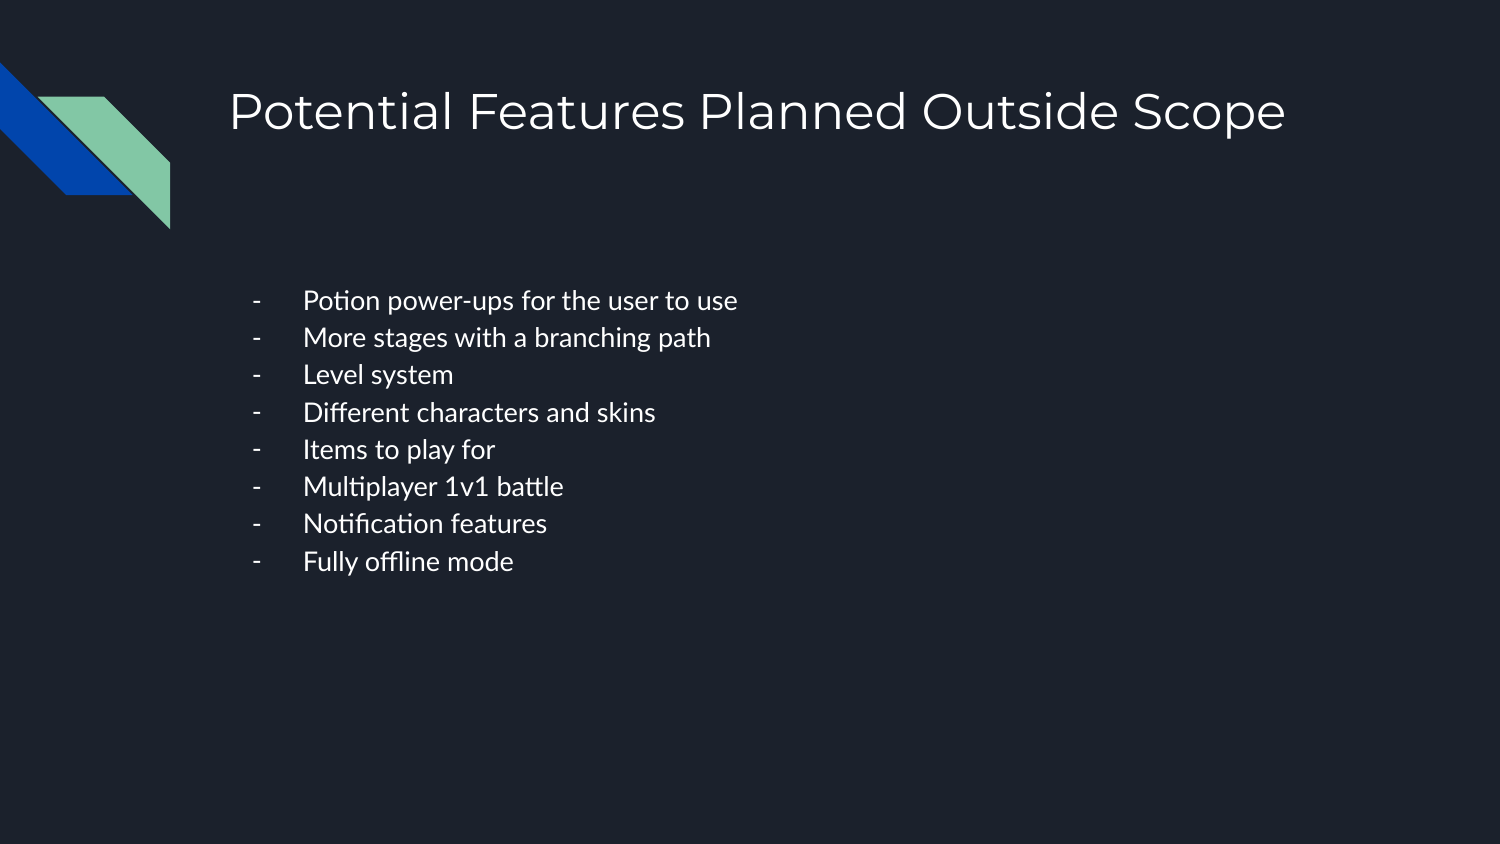

# Potential Features Planned Outside Scope
Potion power-ups for the user to use
More stages with a branching path
Level system
Different characters and skins
Items to play for
Multiplayer 1v1 battle
Notification features
Fully offline mode